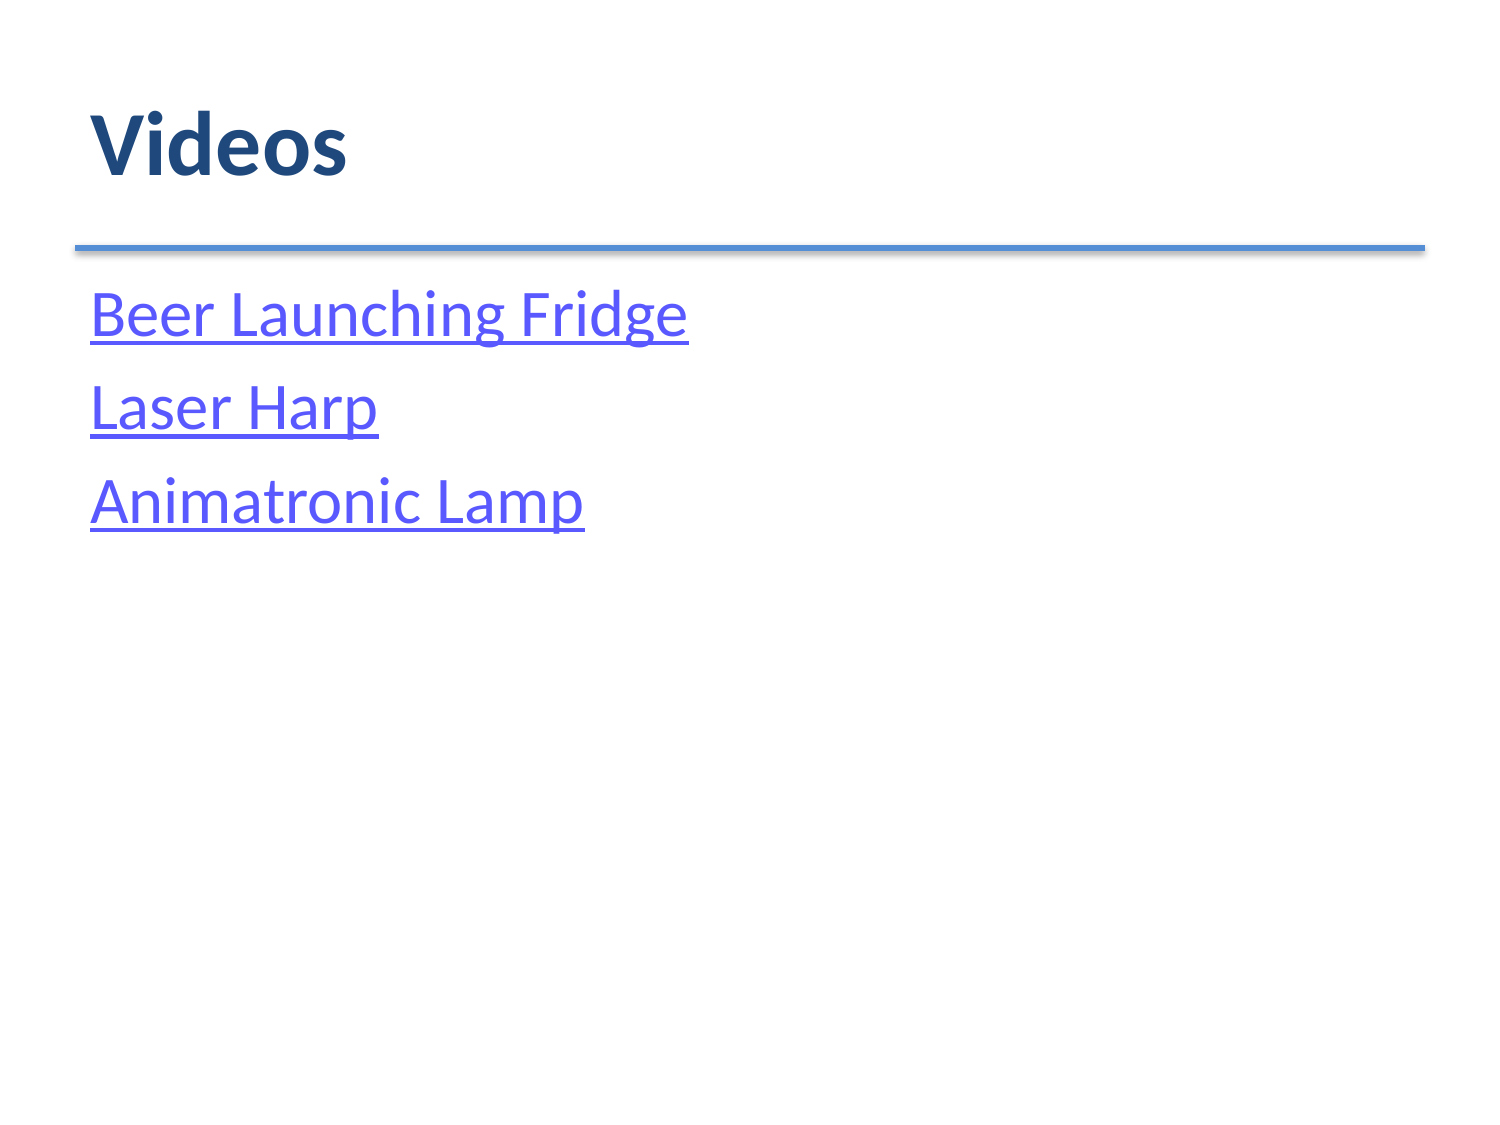

# Videos
Beer Launching Fridge
Laser Harp
Animatronic Lamp